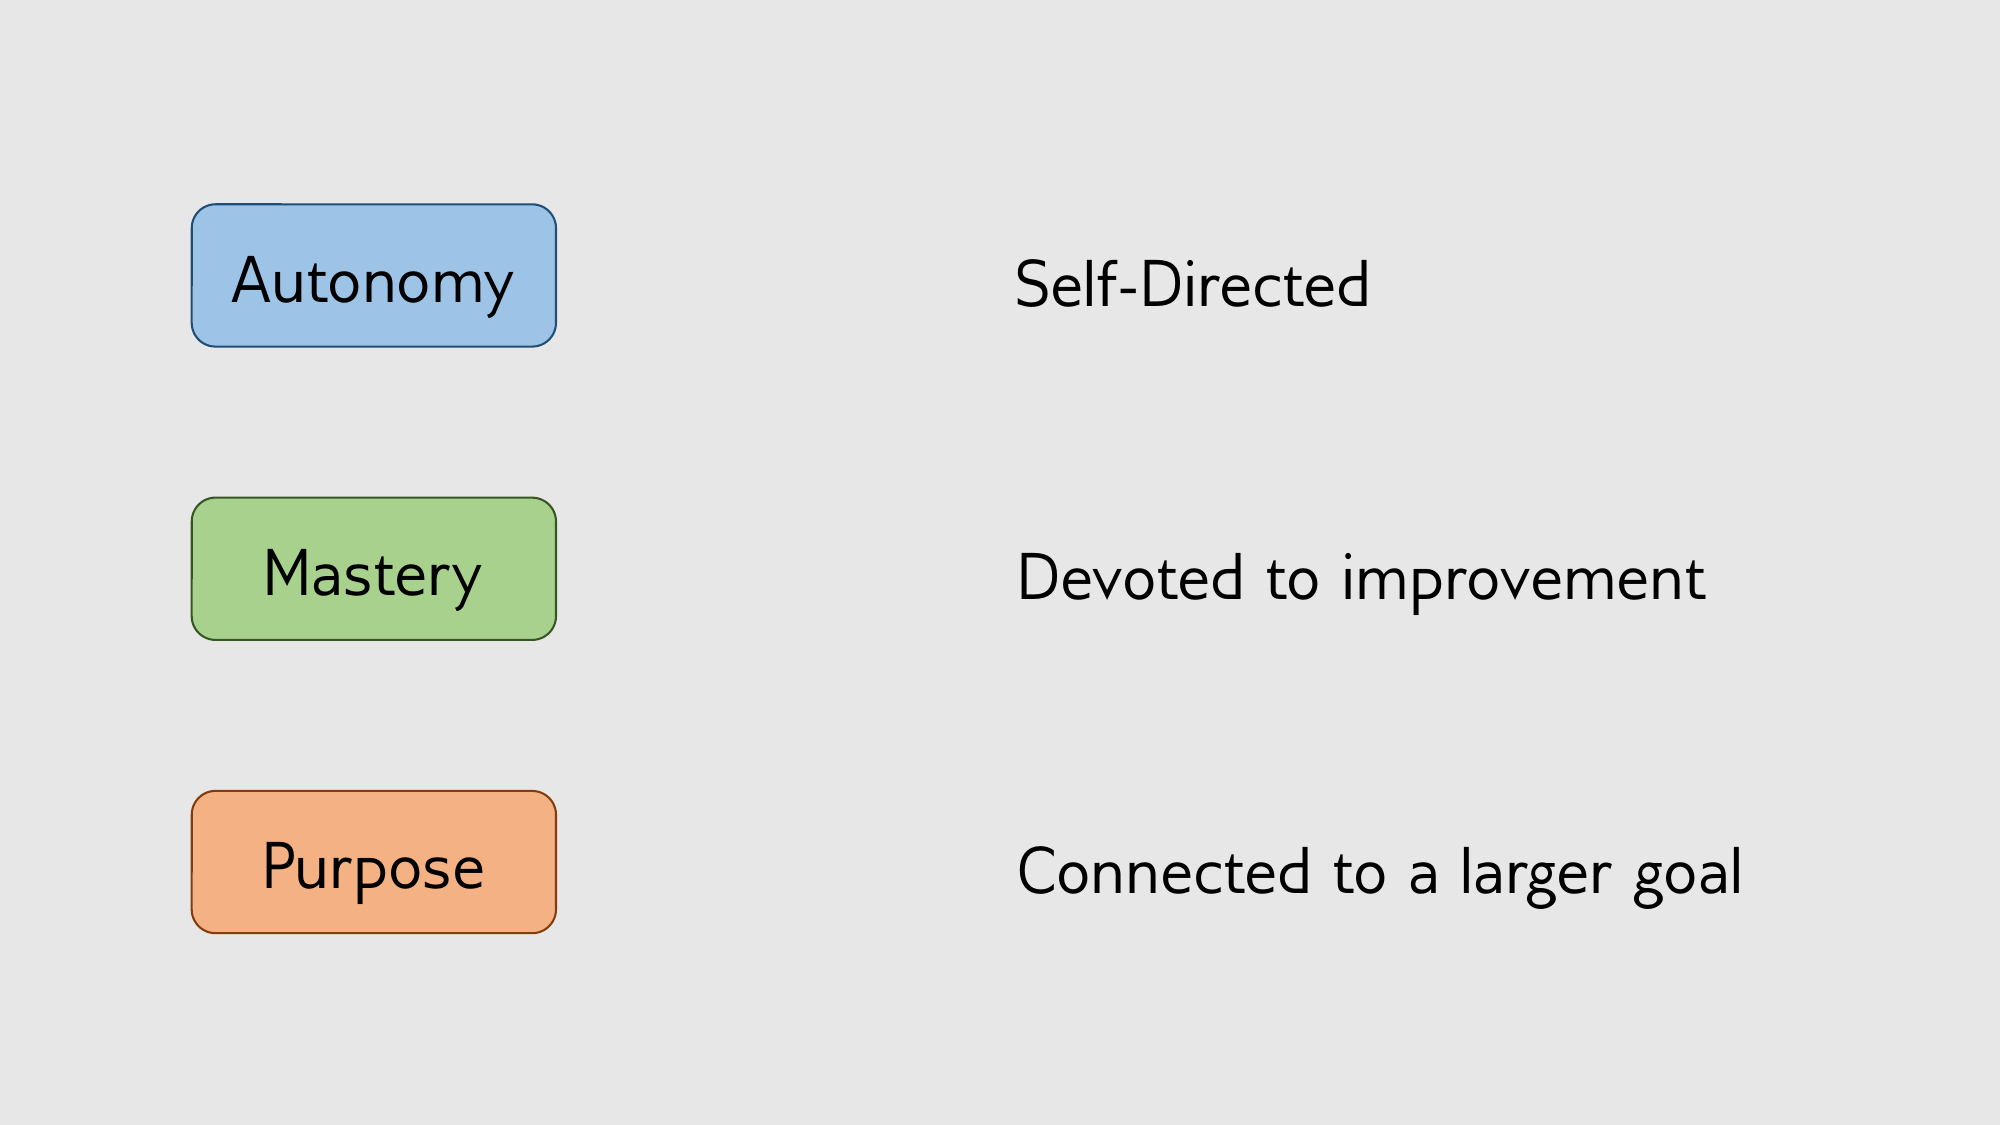

Autonomy
Self-Directed
Mastery
Devoted to improvement
Purpose
Connected to a larger goal